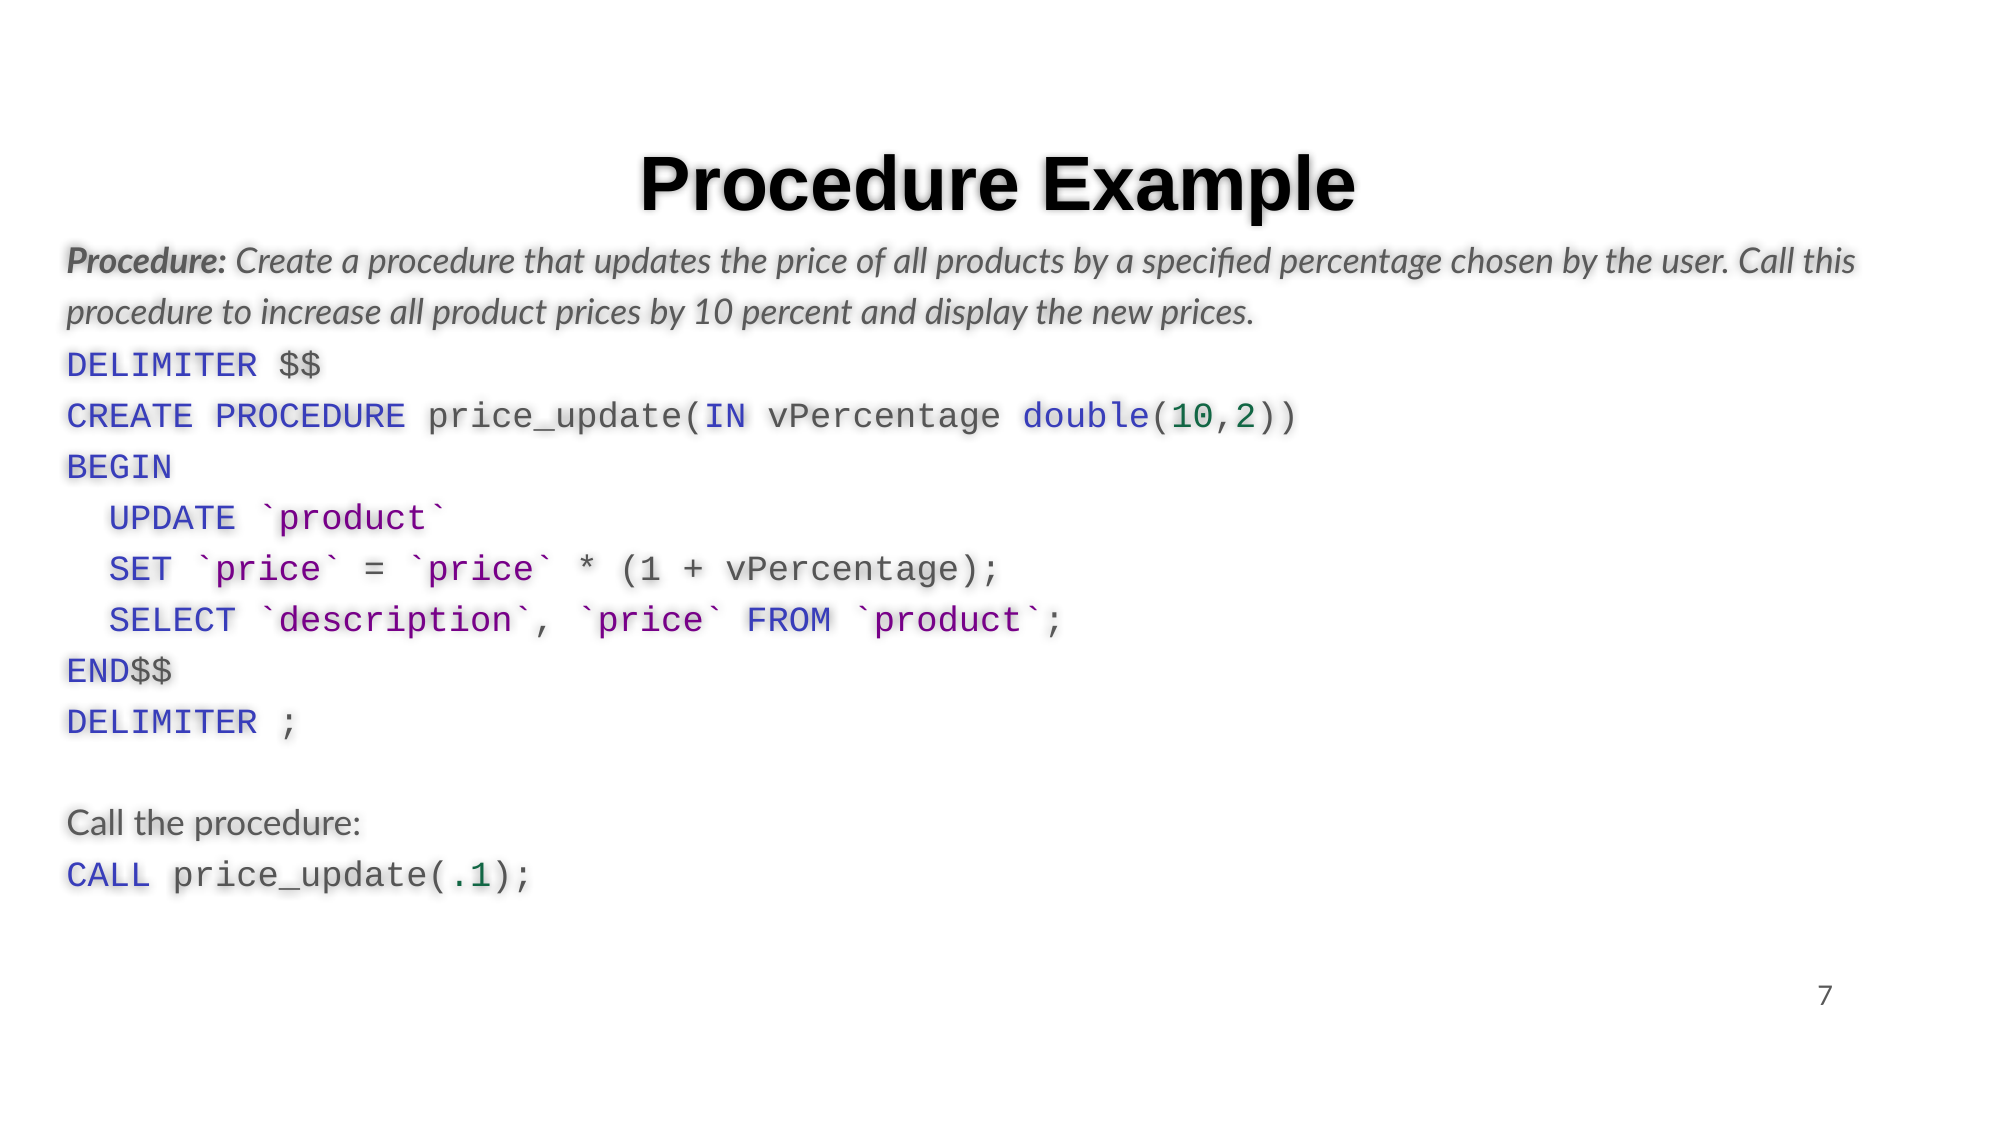

# Procedure Example
Procedure: Create a procedure that updates the price of all products by a specified percentage chosen by the user. Call this procedure to increase all product prices by 10 percent and display the new prices.
DELIMITER $$
CREATE PROCEDURE price_update(IN vPercentage double(10,2))
BEGIN
  UPDATE `product`
  SET `price` = `price` * (1 + vPercentage);
  SELECT `description`, `price` FROM `product`;
END$$
DELIMITER ;

Call the procedure:
CALL price_update(.1);
7